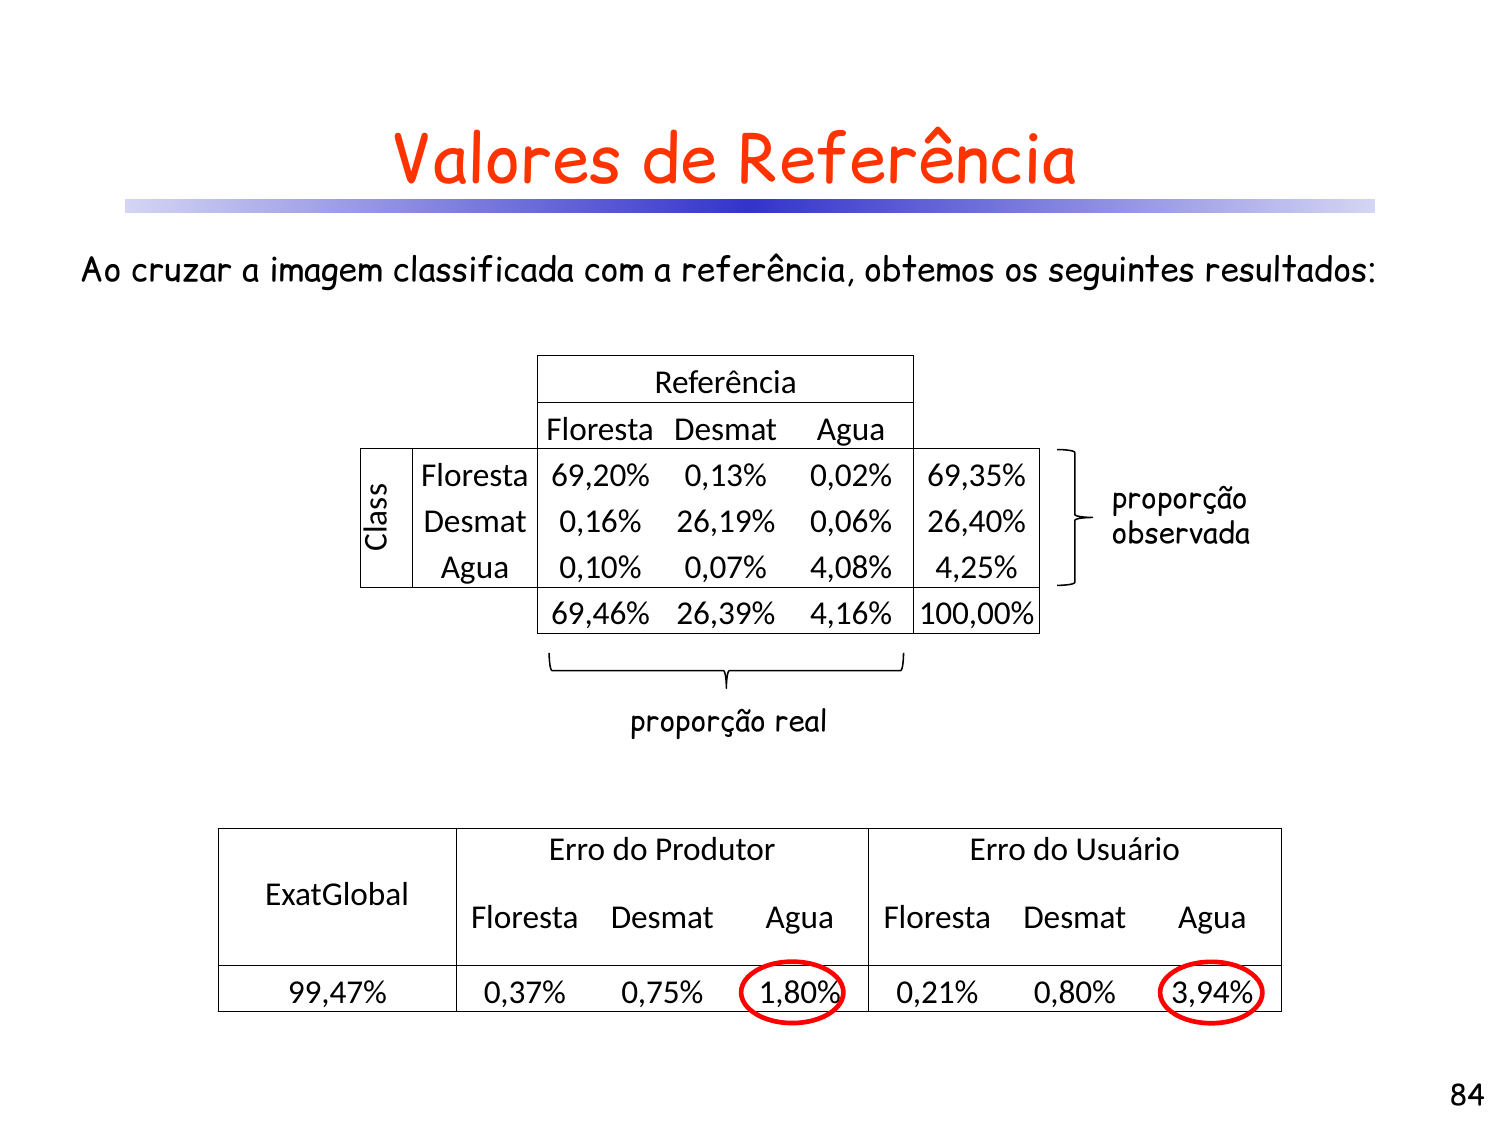

# Valores de Referência
Ao cruzar a imagem classificada com a referência, obtemos os seguintes resultados:
|  |  | Referência |  |  |  |
| --- | --- | --- | --- | --- | --- |
|  |  | Floresta | Desmat | Agua |  |
| Class | Floresta | 69,20% | 0,13% | 0,02% | 69,35% |
|  | Desmat | 0,16% | 26,19% | 0,06% | 26,40% |
|  | Agua | 0,10% | 0,07% | 4,08% | 4,25% |
|  |  | 69,46% | 26,39% | 4,16% | 100,00% |

proporção
observada

proporção real
| ExatGlobal | Erro do Produtor |  |  | Erro do Usuário |  |  |
| --- | --- | --- | --- | --- | --- | --- |
|  | Floresta | Desmat | Agua | Floresta | Desmat | Agua |
| 99,47% | 0,37% | 0,75% | 1,80% | 0,21% | 0,80% | 3,94% |

84